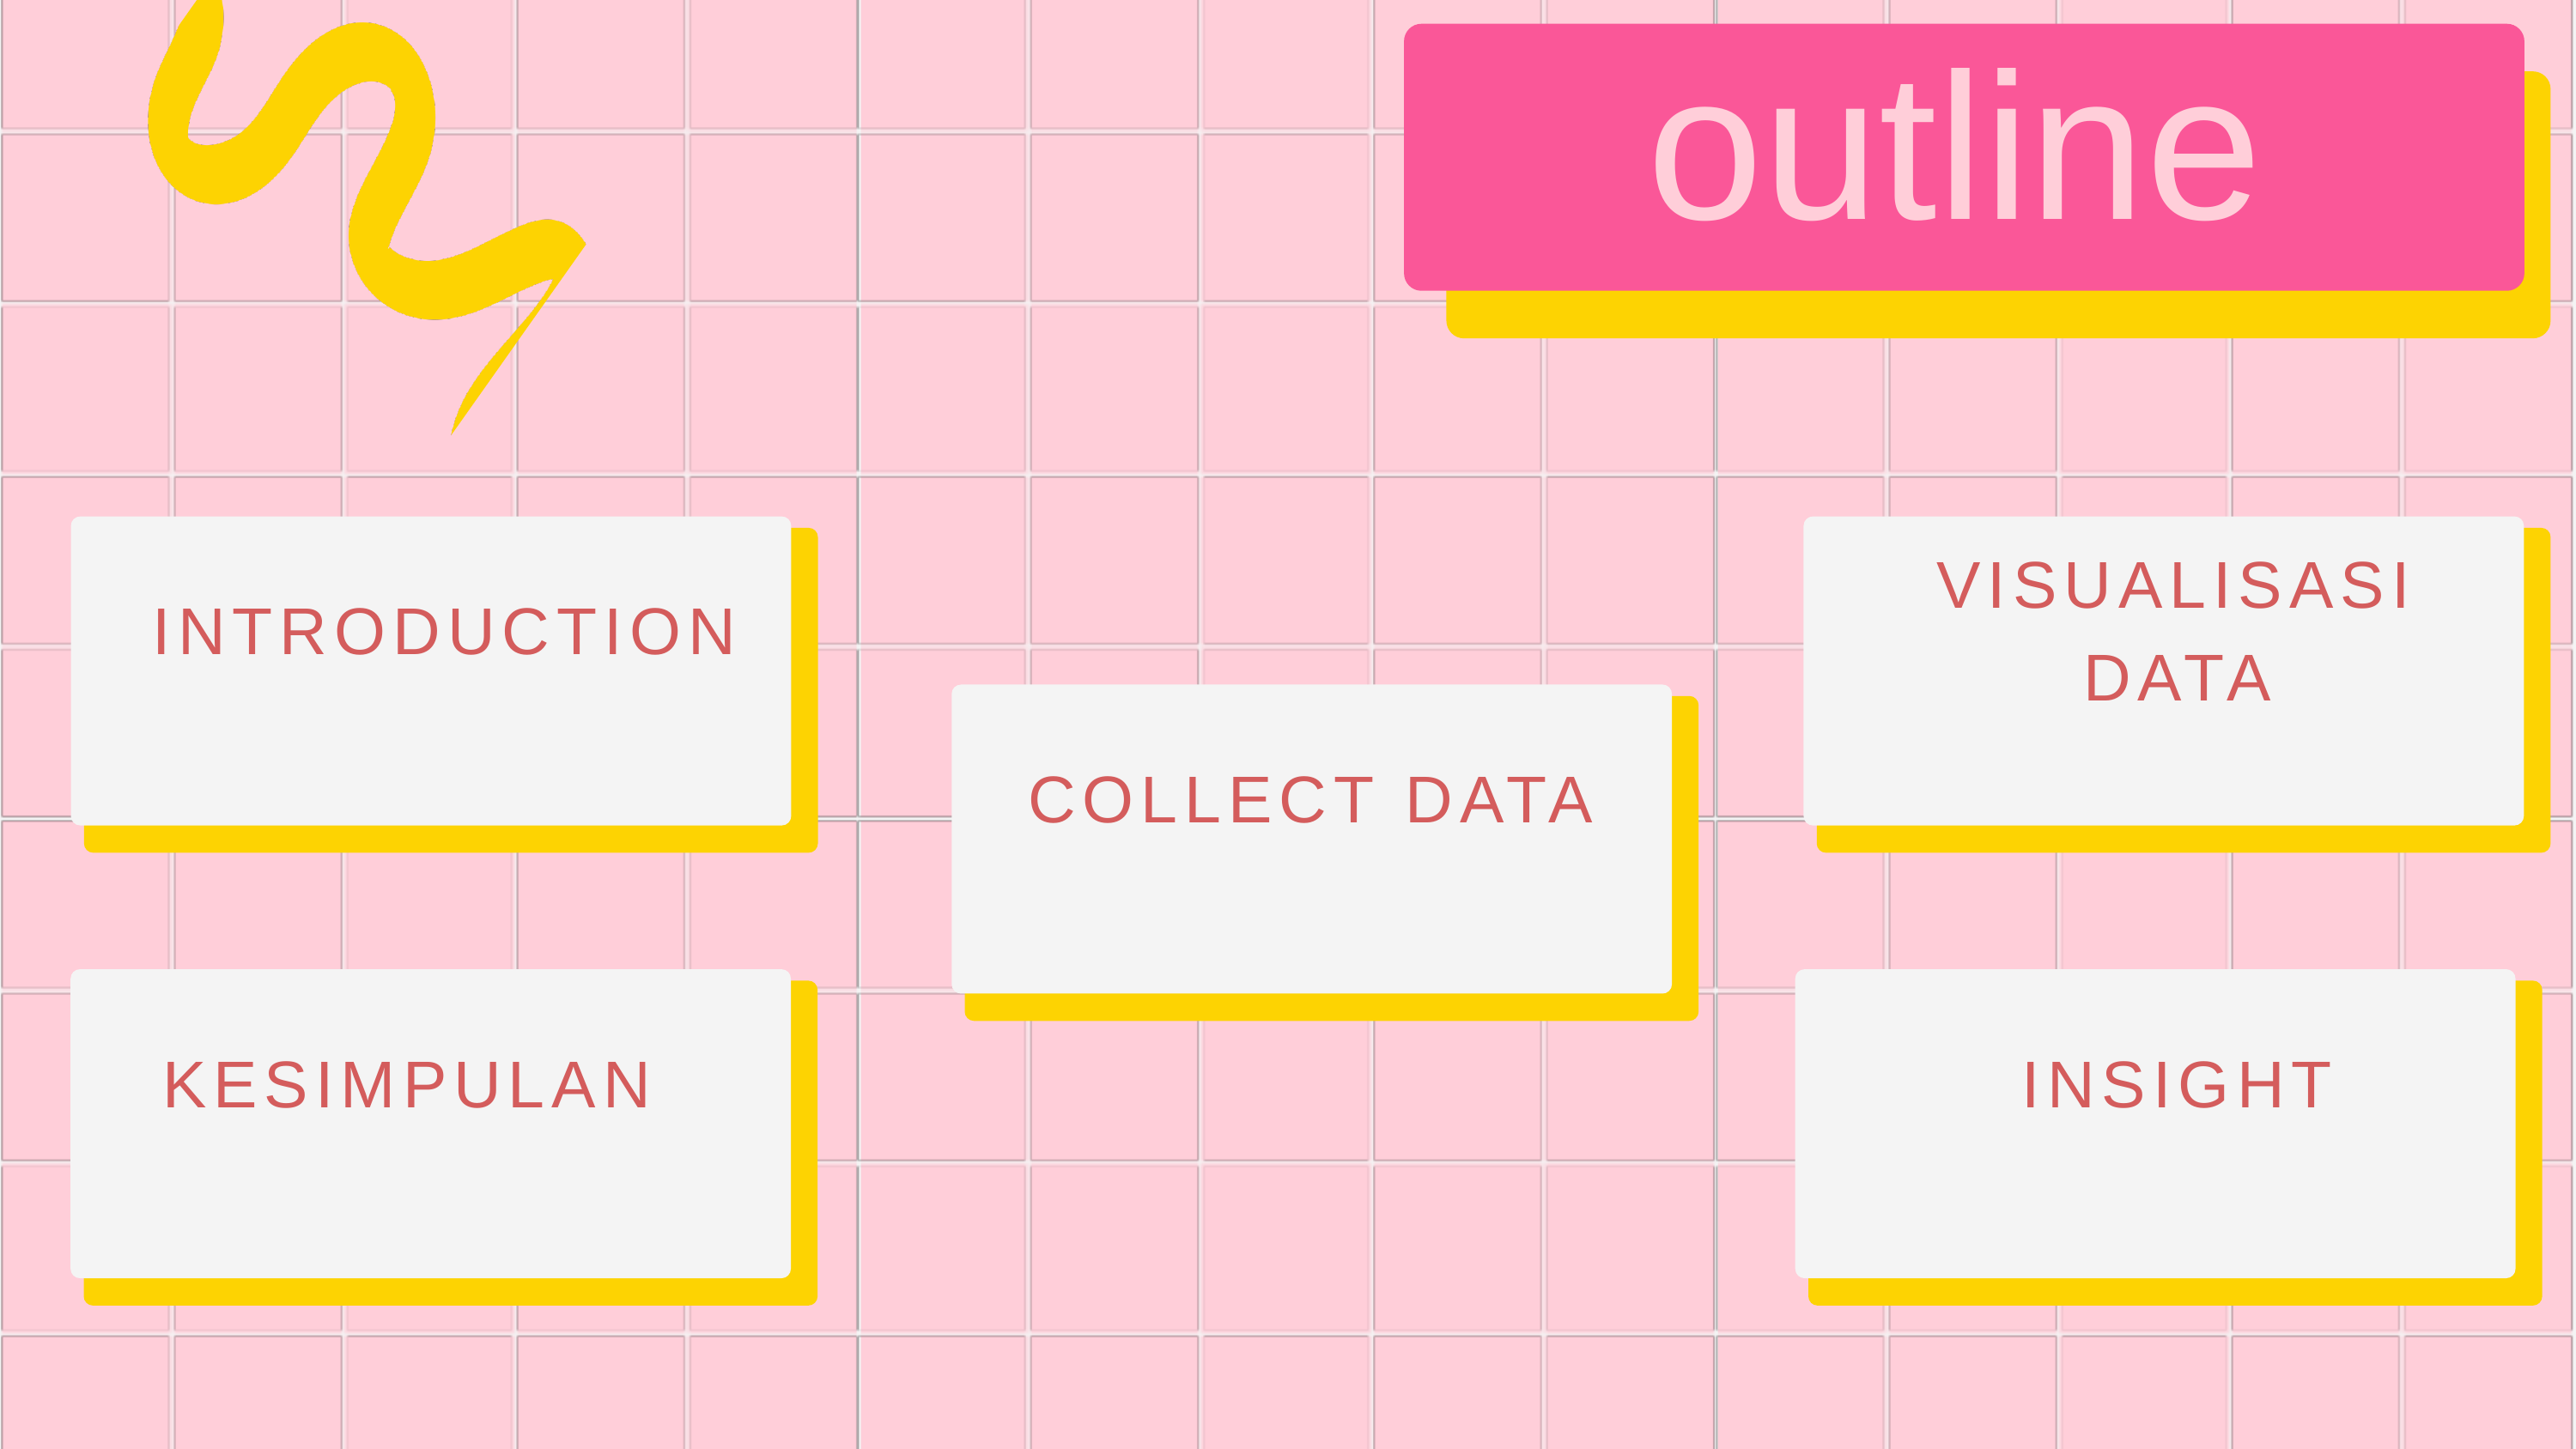

outline

VISUALISASI DATA
INTRODUCTION

COLLECT DATA

KESIMPULAN
INSIGHT